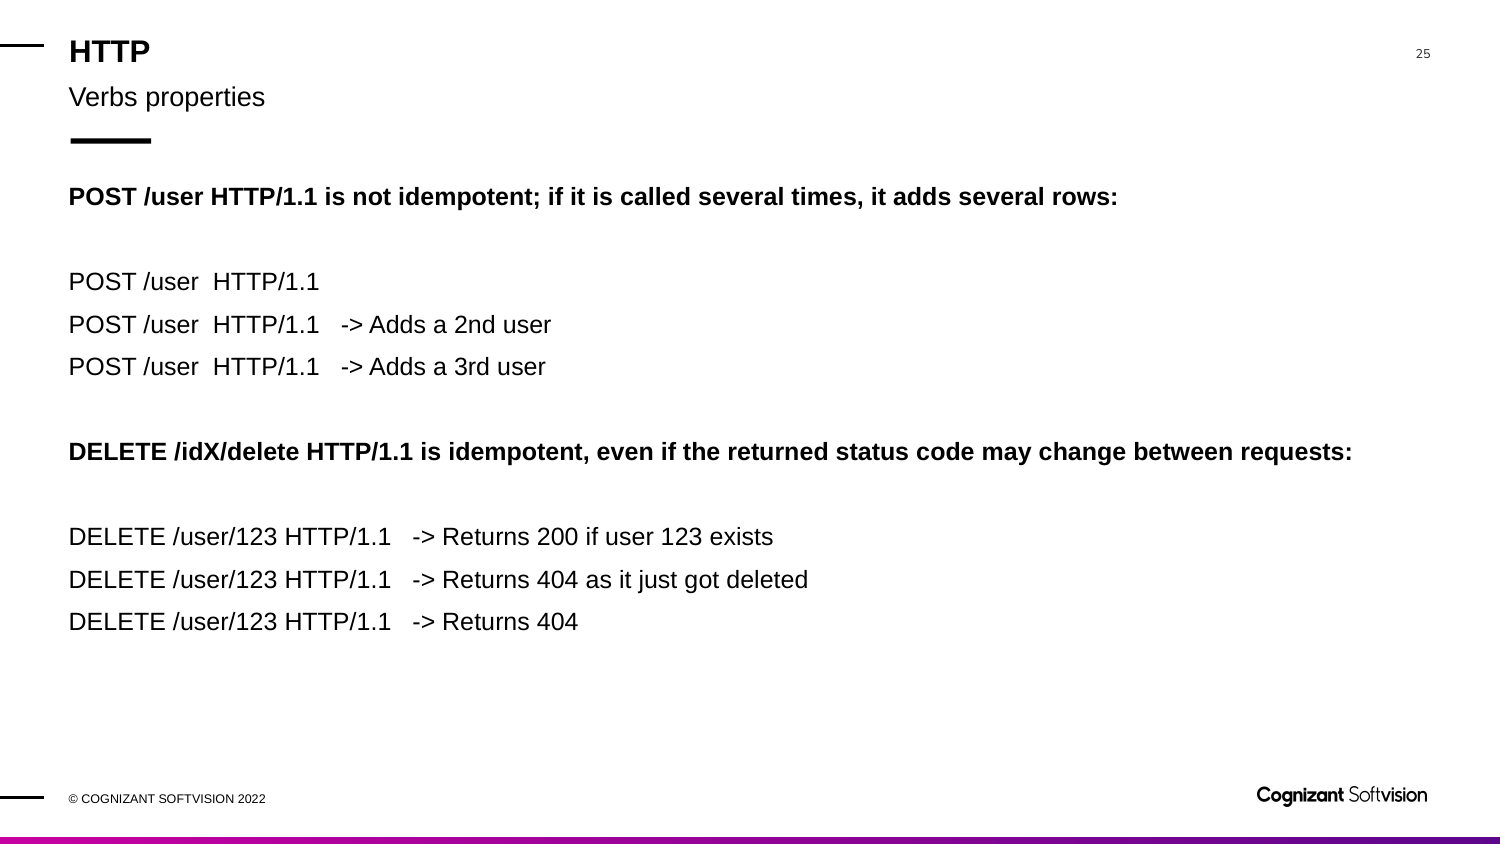

# HTTP
Verbs properties

POST /user HTTP/1.1 is not idempotent; if it is called several times, it adds several rows:

POST /user  HTTP/1.1
POST /user  HTTP/1.1   -> Adds a 2nd user
POST /user  HTTP/1.1   -> Adds a 3rd user

DELETE /idX/delete HTTP/1.1 is idempotent, even if the returned status code may change between requests:

DELETE /user/123 HTTP/1.1   -> Returns 200 if user 123 exists
DELETE /user/123 HTTP/1.1   -> Returns 404 as it just got deleted
DELETE /user/123 HTTP/1.1   -> Returns 404